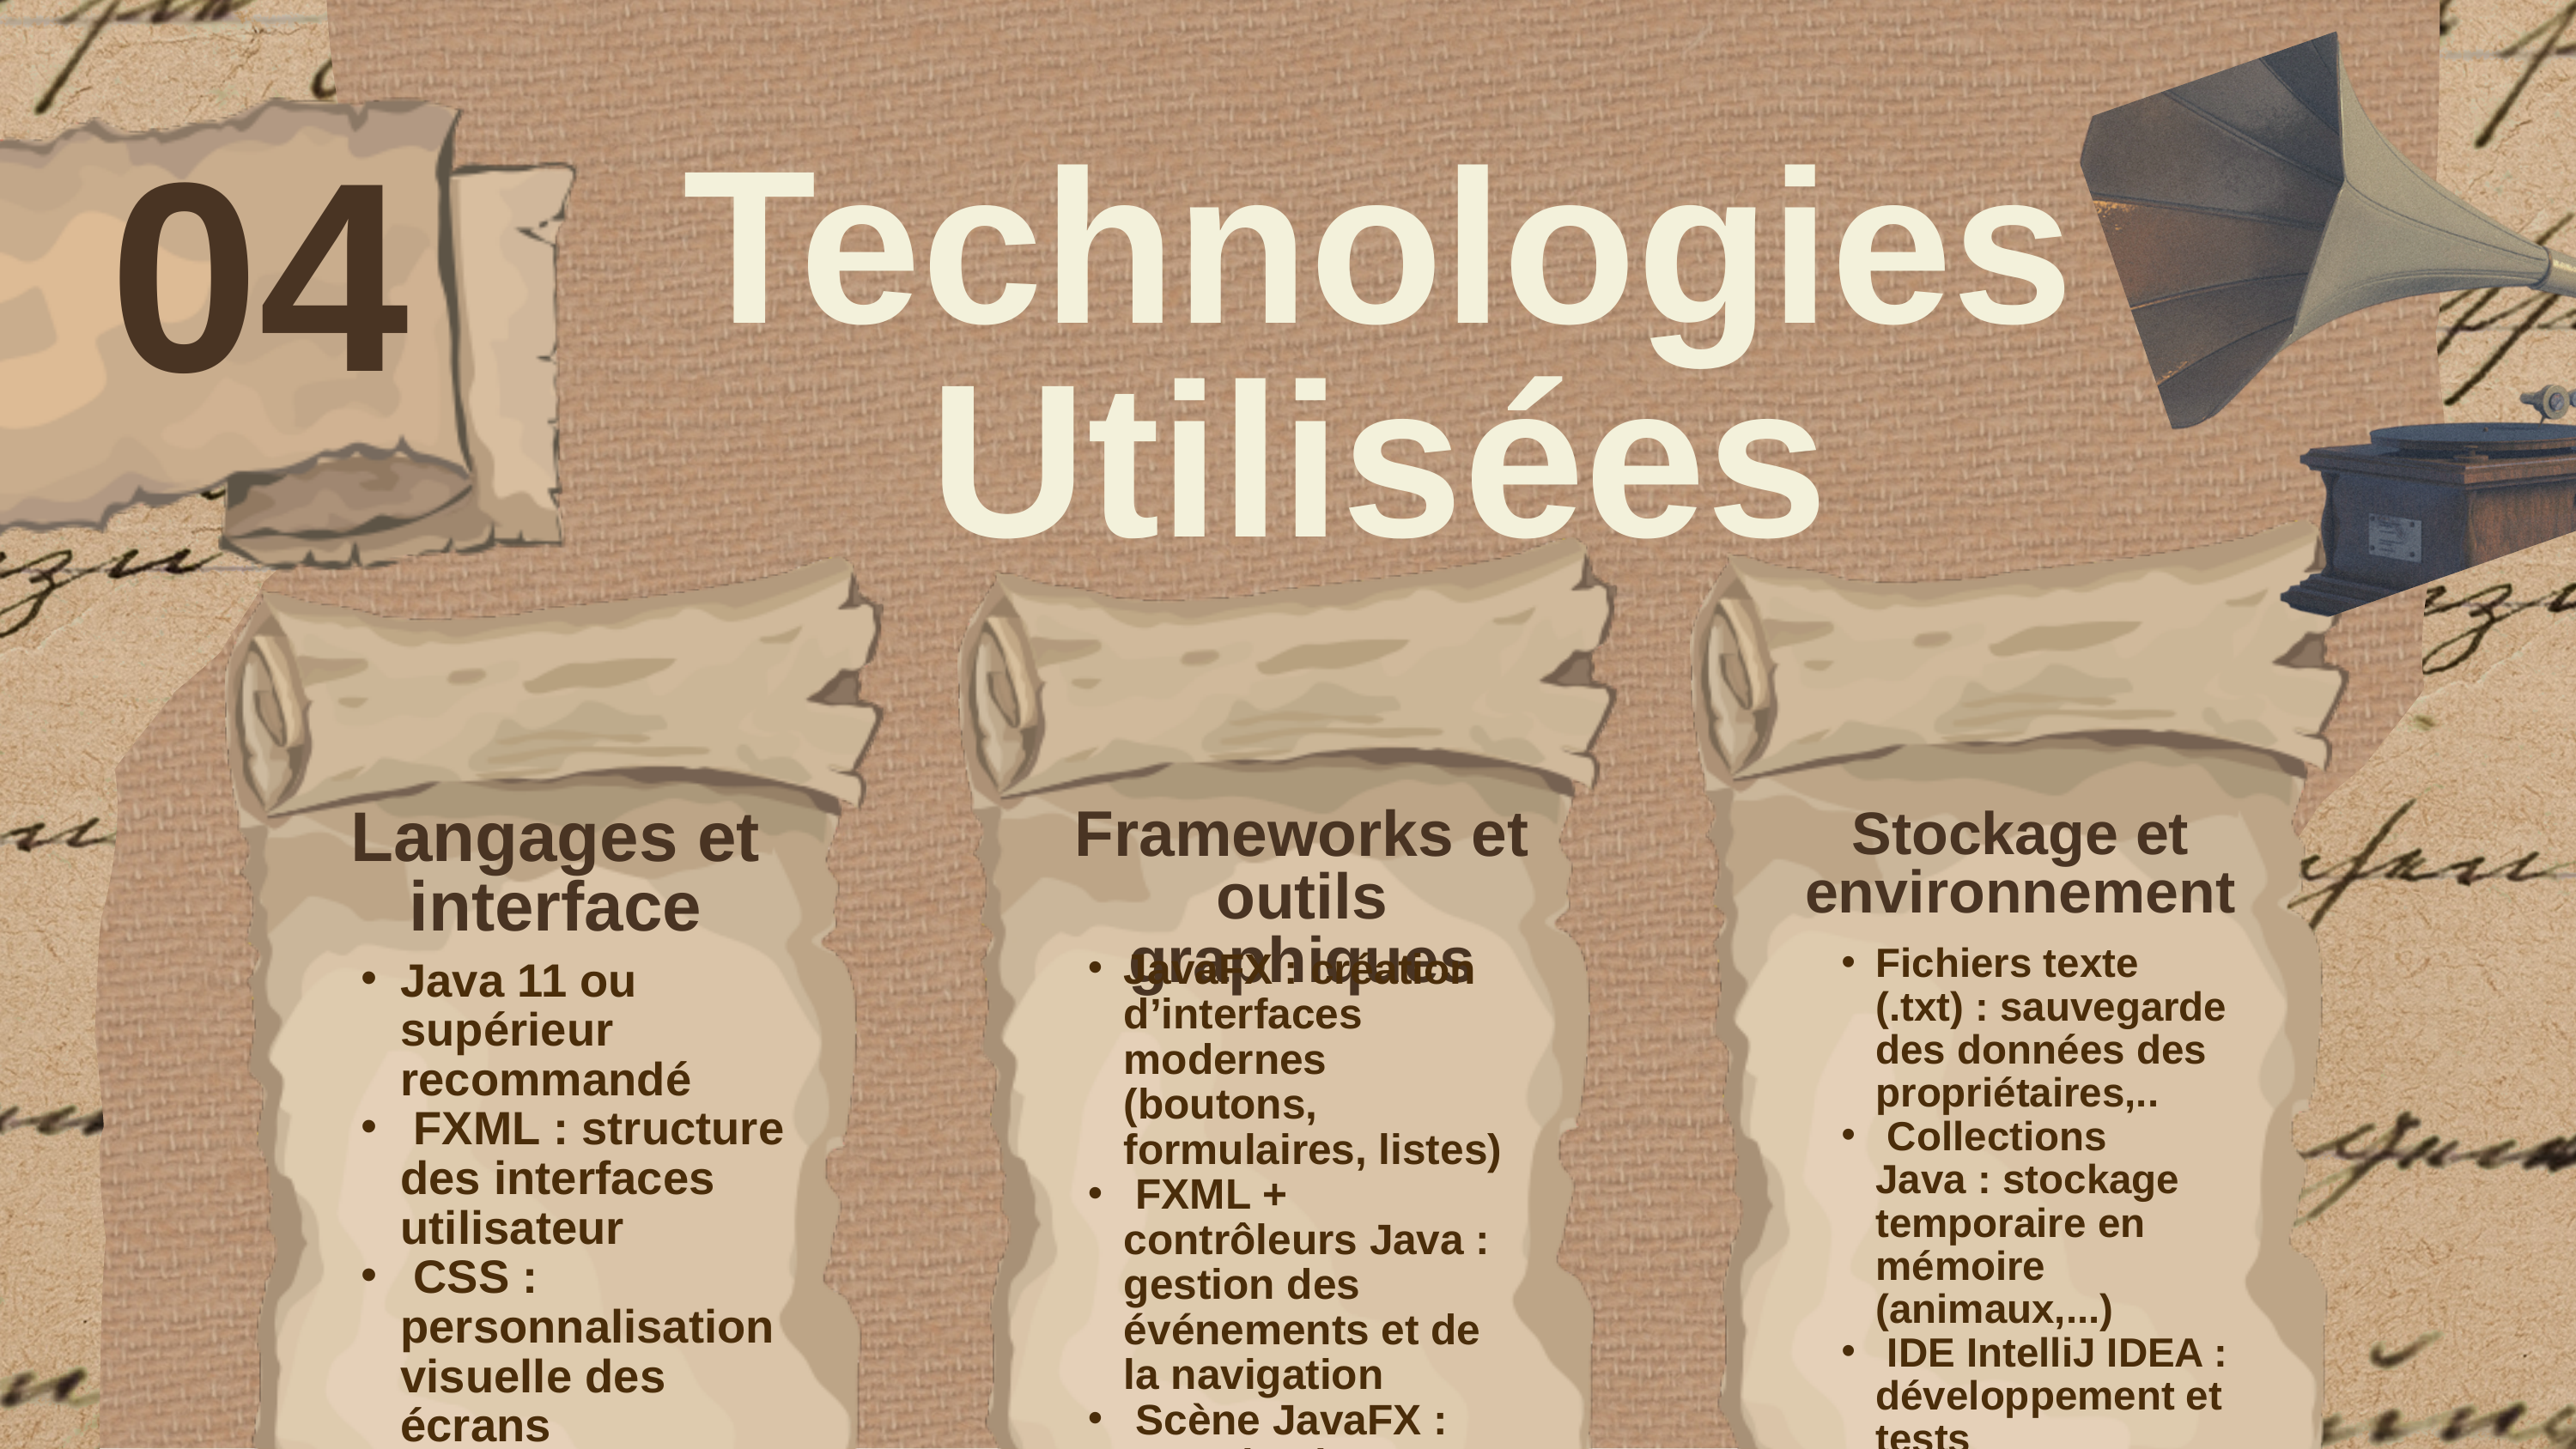

Technologies Utilisées
04

Frameworks et outils graphiques
Langages et interface
Stockage et environnement
Fichiers texte (.txt) : sauvegarde des données des propriétaires,..
 Collections Java : stockage temporaire en mémoire (animaux,...)
 IDE IntelliJ IDEA : développement et tests
 Git : suivi de version et sauvegarde du code
JavaFX : création d’interfaces modernes (boutons, formulaires, listes)
 FXML + contrôleurs Java : gestion des événements et de la navigation
 Scène JavaFX : organisation visuelle de l’application
Java 11 ou supérieur recommandé
 FXML : structure des interfaces utilisateur
 CSS : personnalisation visuelle des écrans